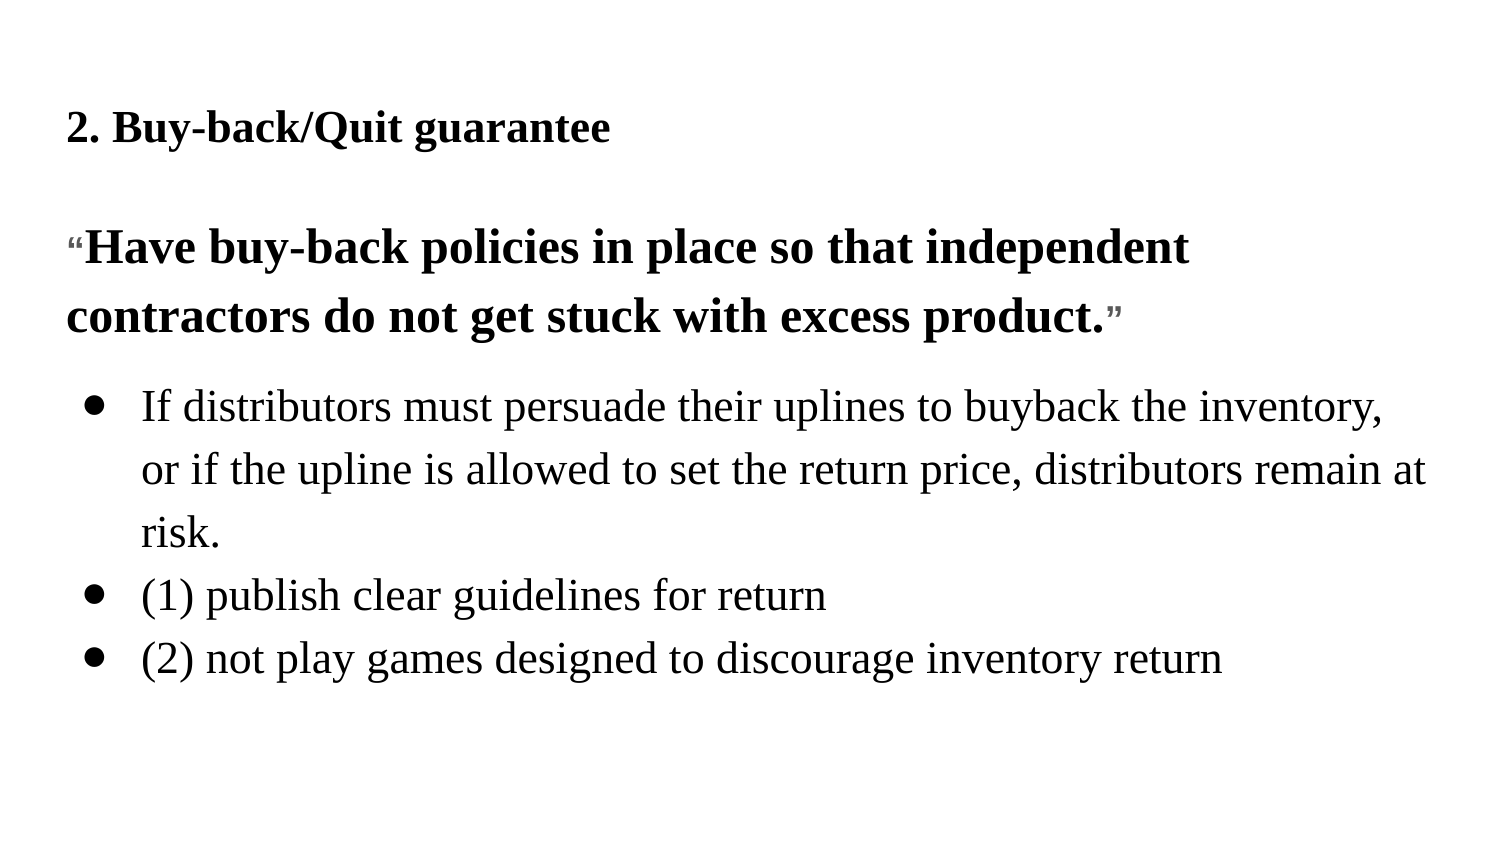

# 2. Buy-back/Quit guarantee
“Have buy-back policies in place so that independent contractors do not get stuck with excess product.”
If distributors must persuade their uplines to buyback the inventory, or if the upline is allowed to set the return price, distributors remain at risk.
(1) publish clear guidelines for return
(2) not play games designed to discourage inventory return